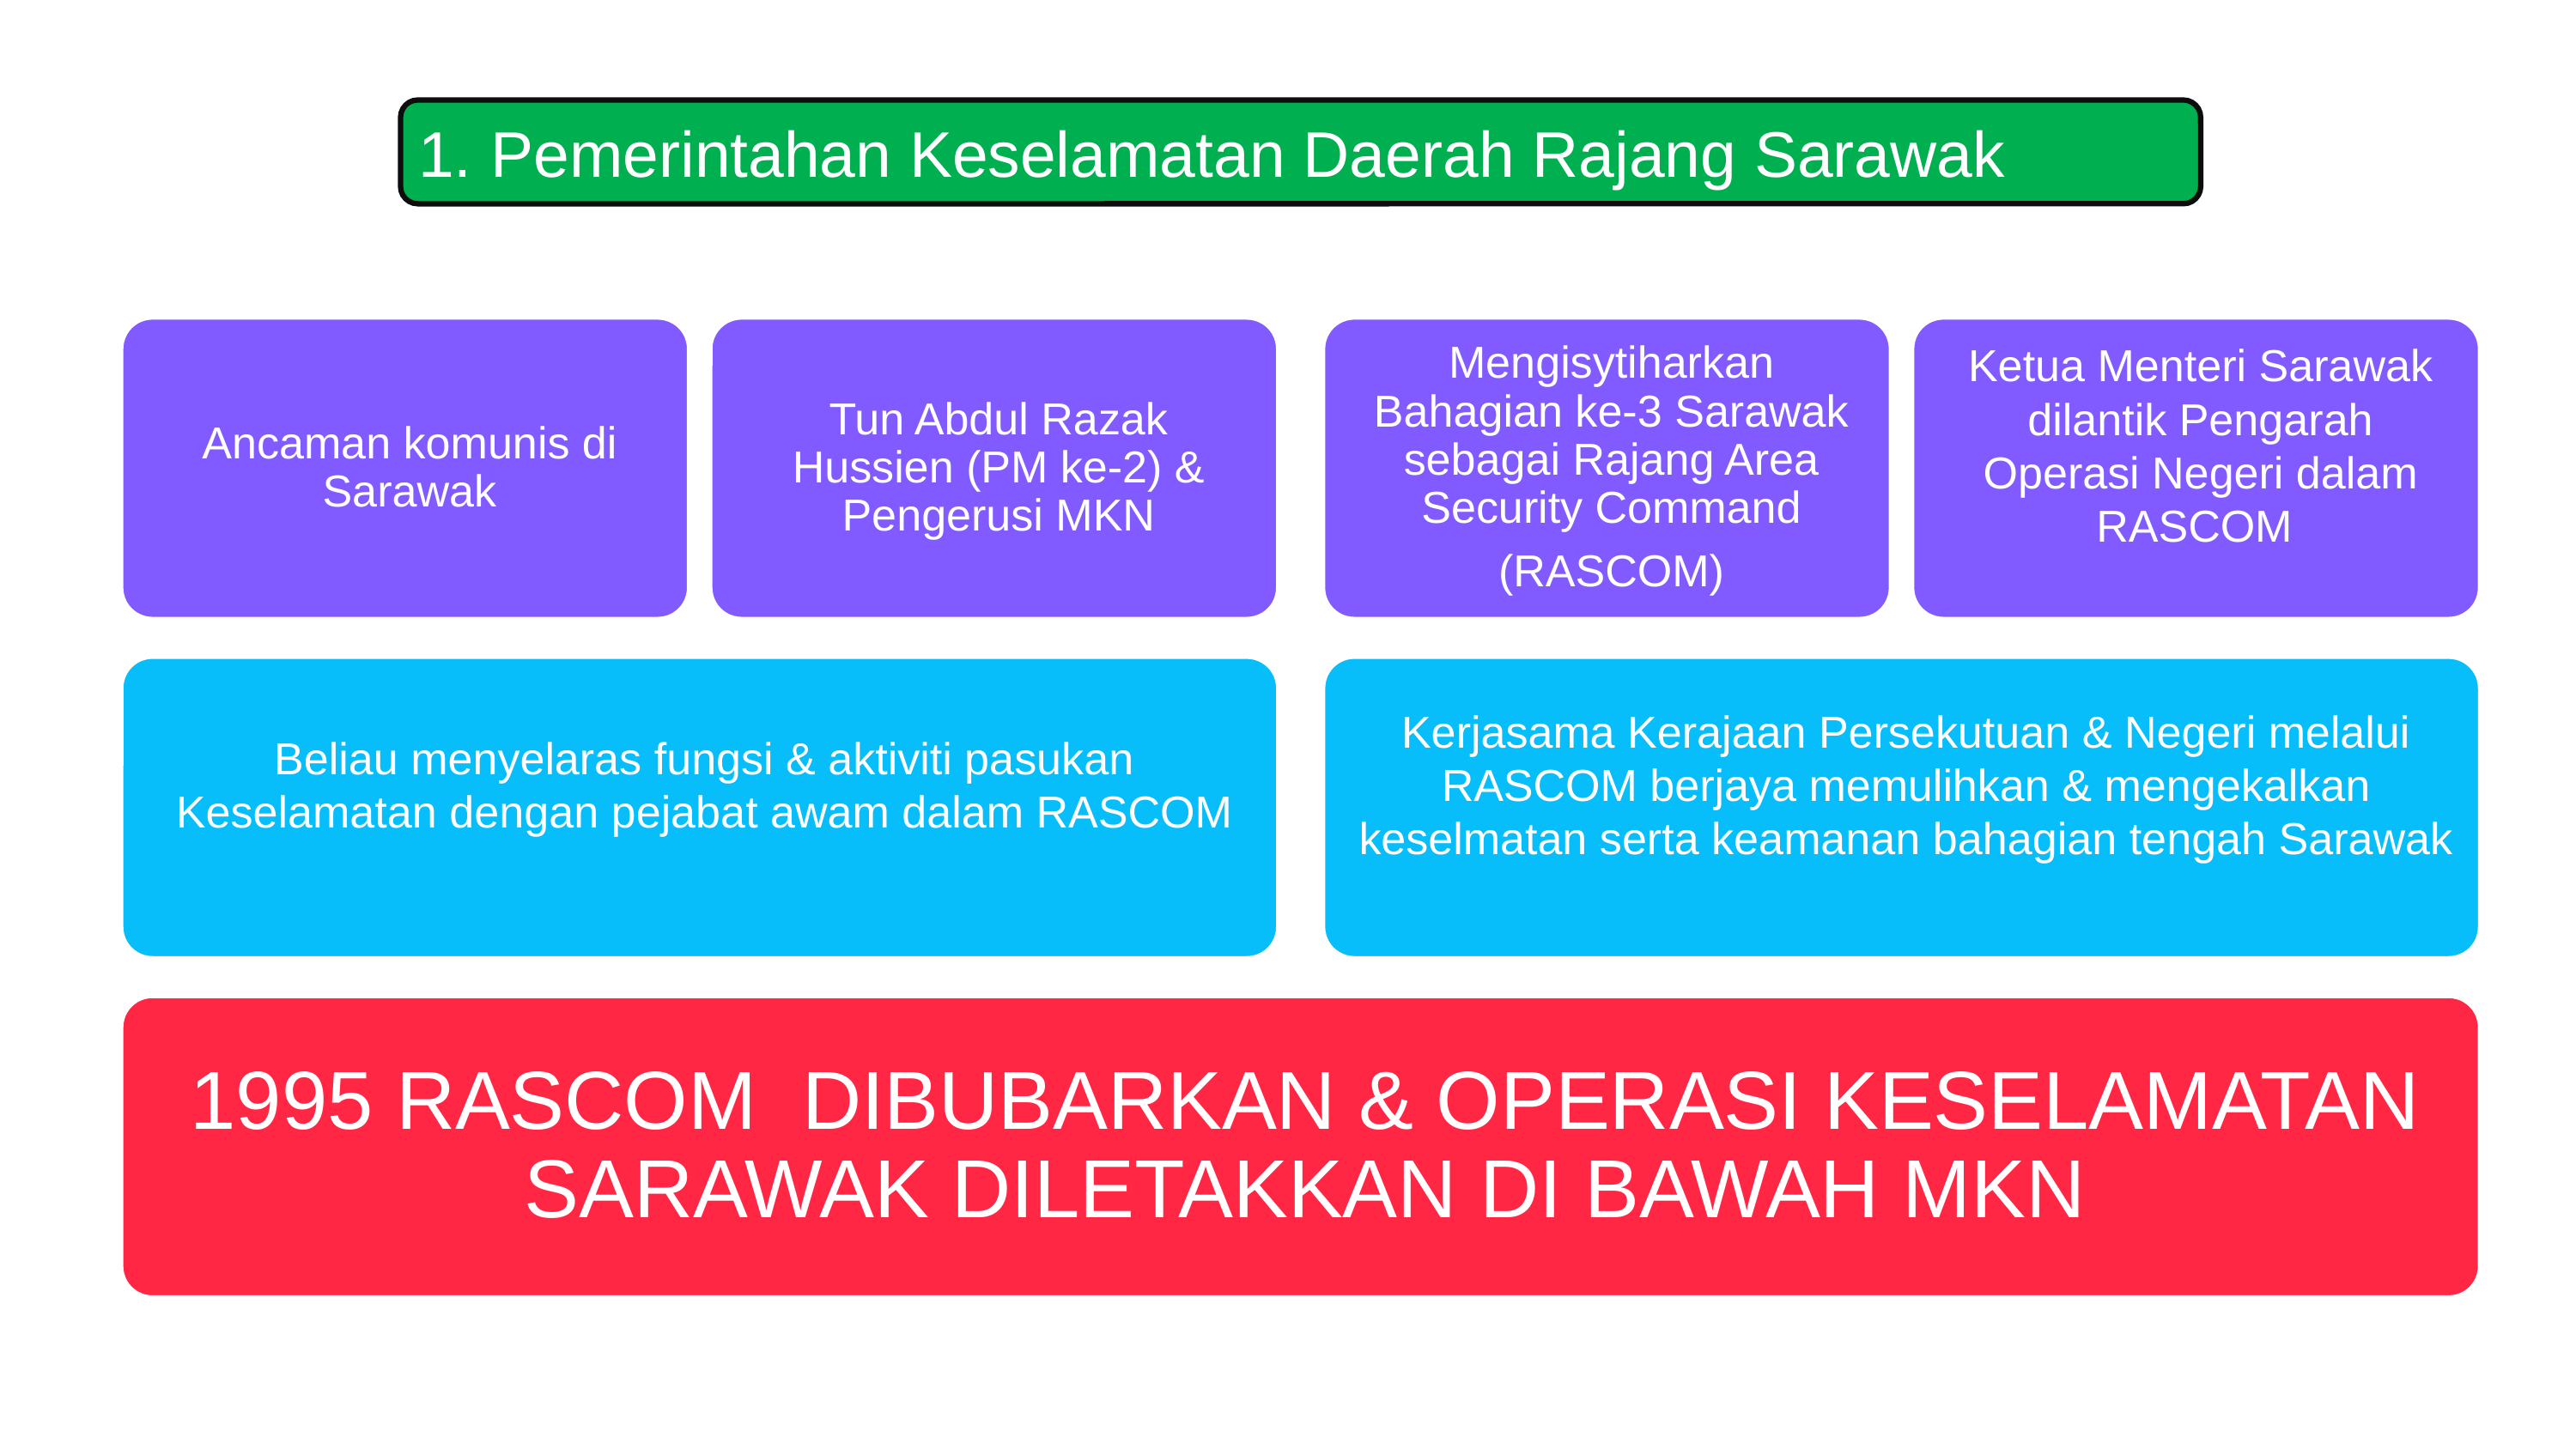

Pemerintahan Keselamatan Daerah Rajang Sarawak
1995 RASCOM  DIBUBARKAN & OPERASI KESELAMATAN SARAWAK DILETAKKAN DI BAWAH MKN
Beliau menyelaras fungsi & aktiviti pasukan Keselamatan dengan pejabat awam dalam RASCOM

Ancaman komunis di Sarawak
Tun Abdul Razak Hussien (PM ke-2) & Pengerusi MKN
Kerjasama Kerajaan Persekutuan & Negeri melalui RASCOM berjaya memulihkan & mengekalkan keselmatan serta keamanan bahagian tengah Sarawak

Mengisytiharkan Bahagian ke-3 Sarawak sebagai Rajang Area Security Command
(RASCOM)
Ketua Menteri Sarawak dilantik Pengarah Operasi Negeri dalam RASCOM